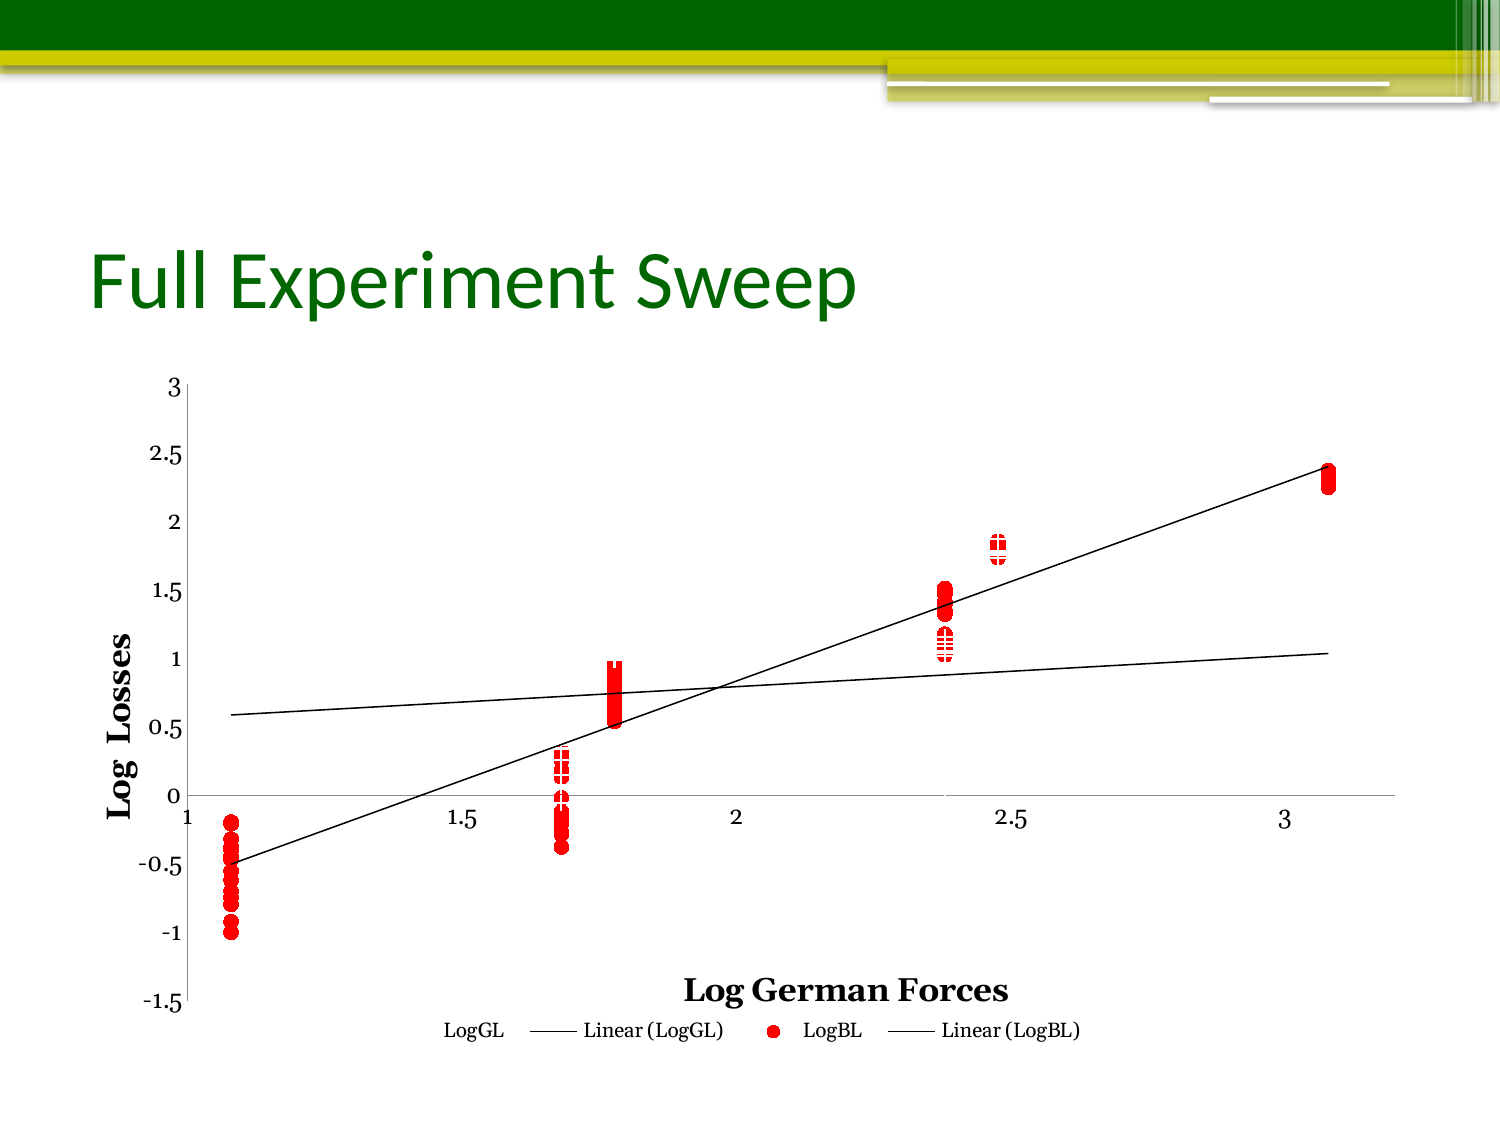

# Full Experiment Sweep

### Chart

| Category | LogGL | LogBL |
|---|---|---|